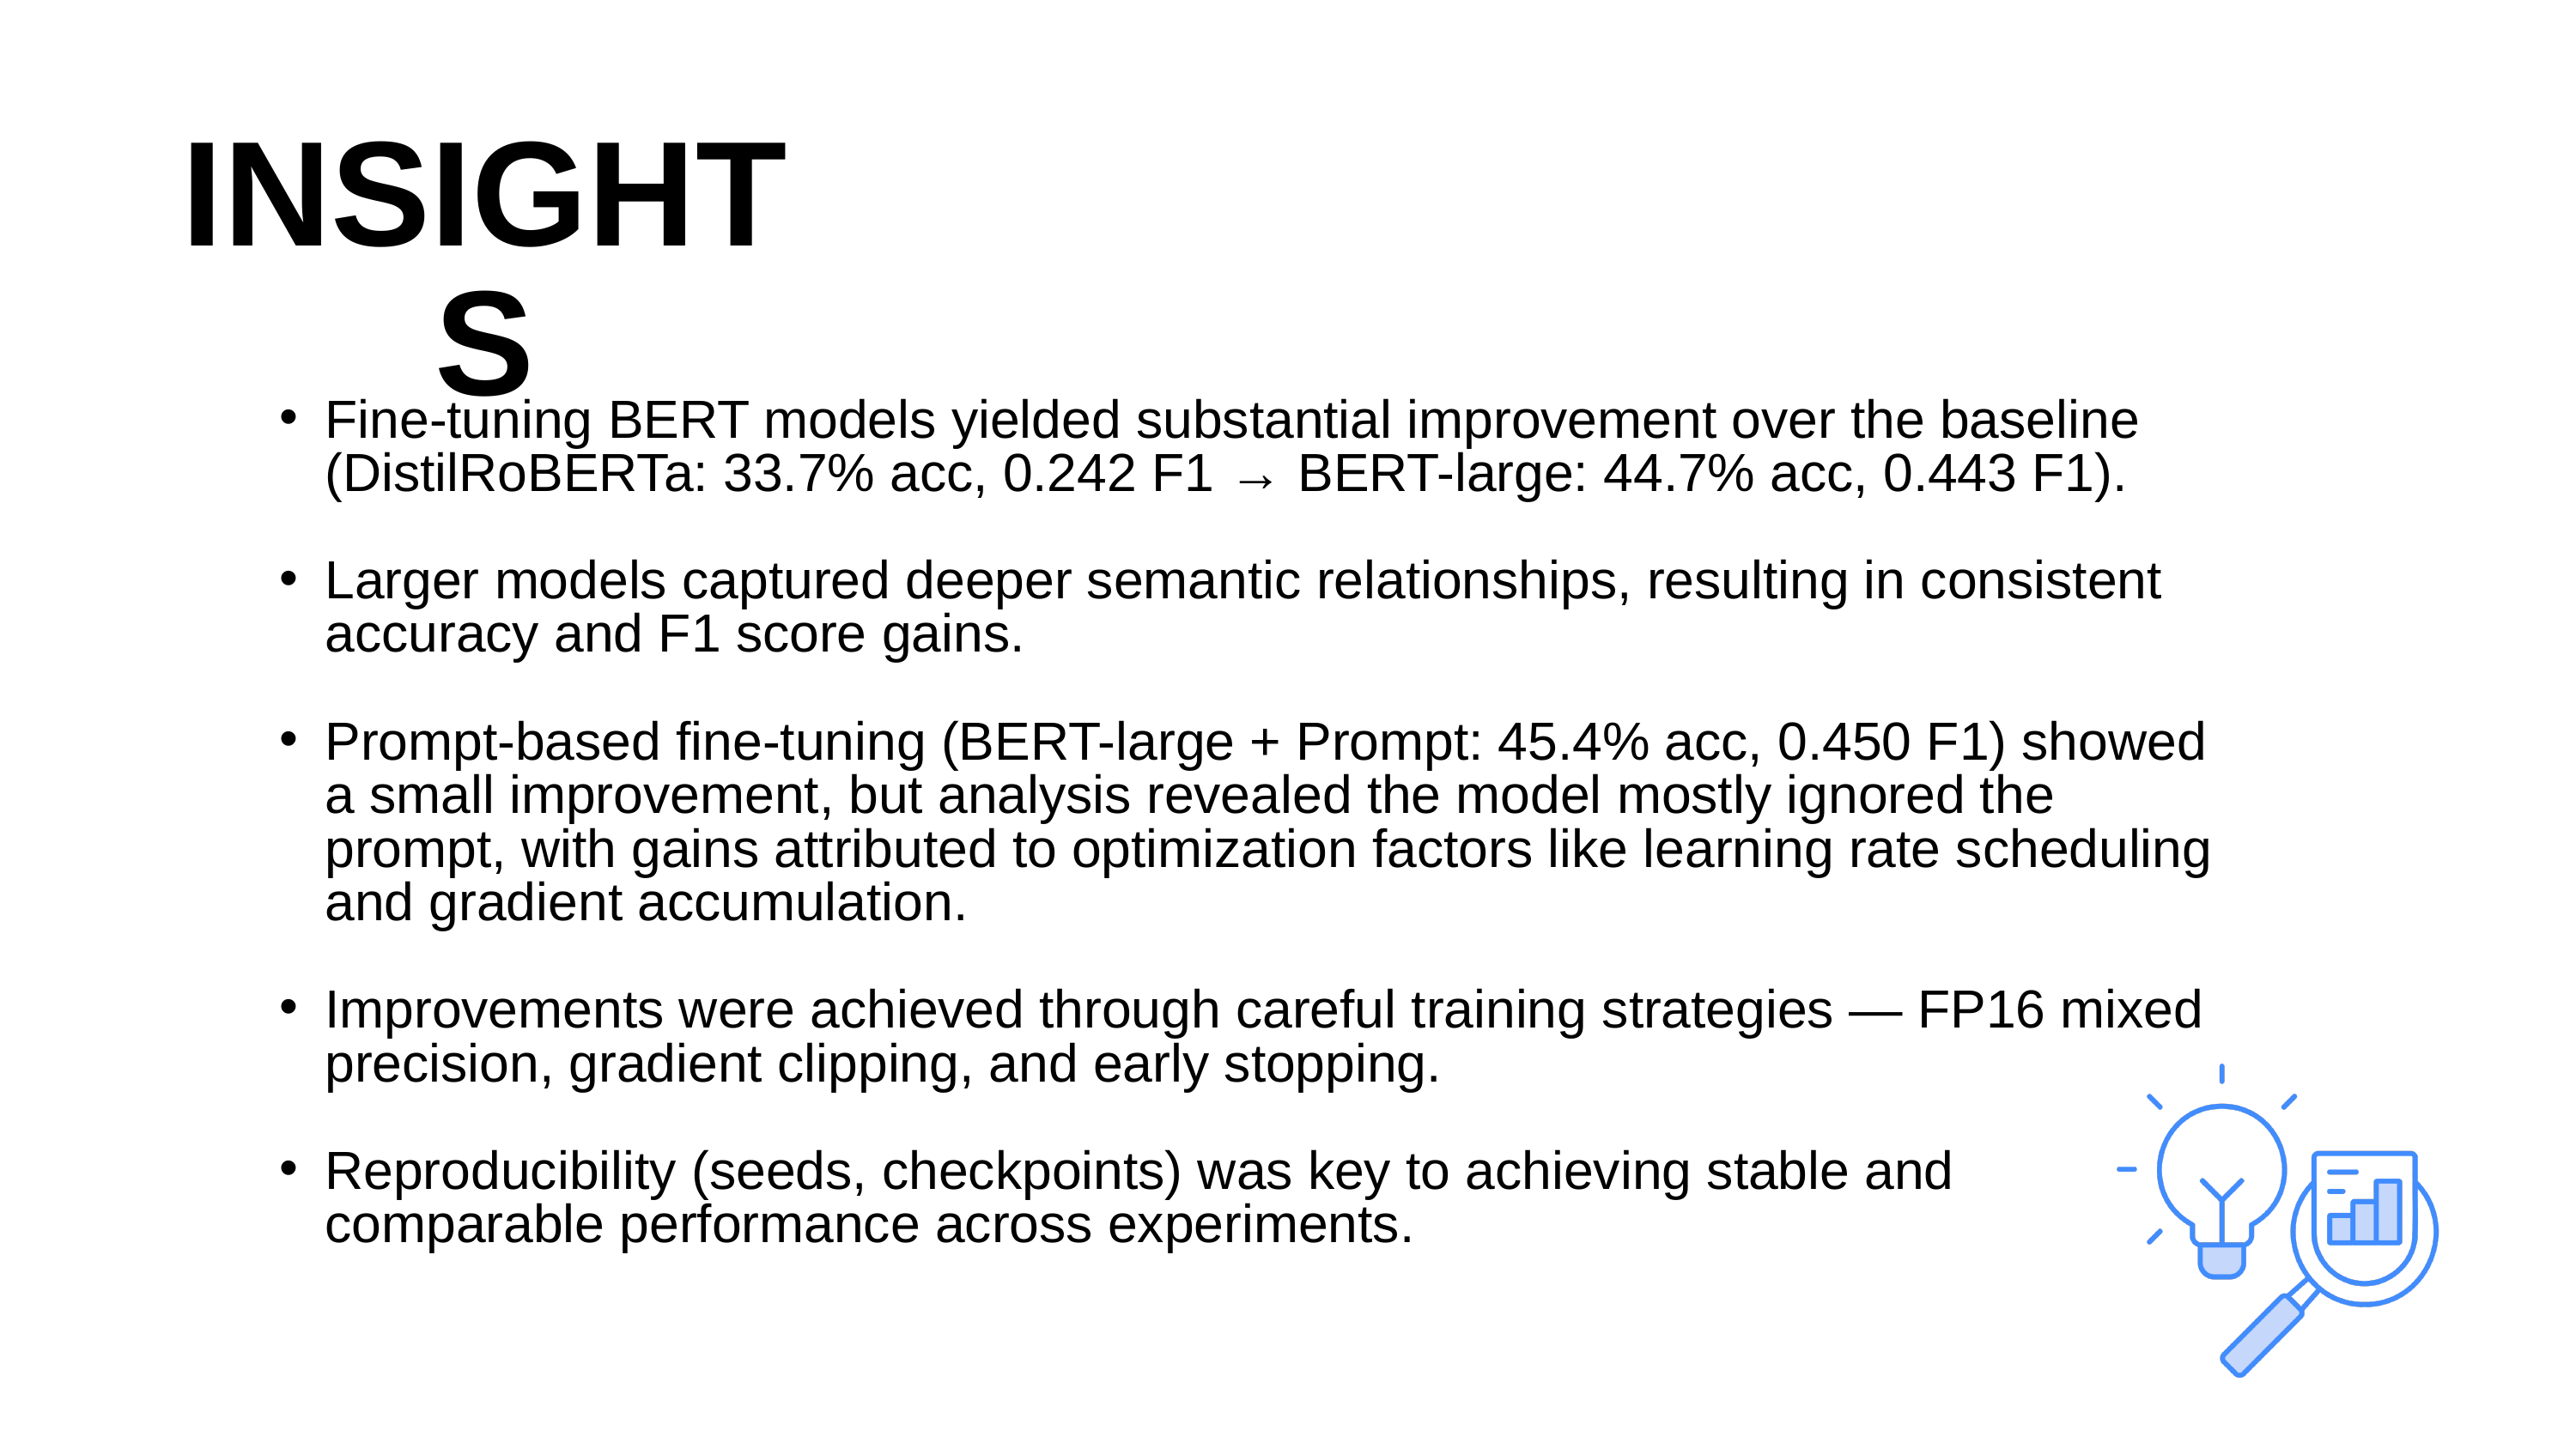

INSIGHTS

Fine-tuning BERT models yielded substantial improvement over the baseline (DistilRoBERTa: 33.7% acc, 0.242 F1 → BERT-large: 44.7% acc, 0.443 F1).

Larger models captured deeper semantic relationships, resulting in consistent accuracy and F1 score gains.

Prompt-based fine-tuning (BERT-large + Prompt: 45.4% acc, 0.450 F1) showed a small improvement, but analysis revealed the model mostly ignored the prompt, with gains attributed to optimization factors like learning rate scheduling and gradient accumulation.

Improvements were achieved through careful training strategies — FP16 mixed precision, gradient clipping, and early stopping.

Reproducibility (seeds, checkpoints) was key to achieving stable and comparable performance across experiments.